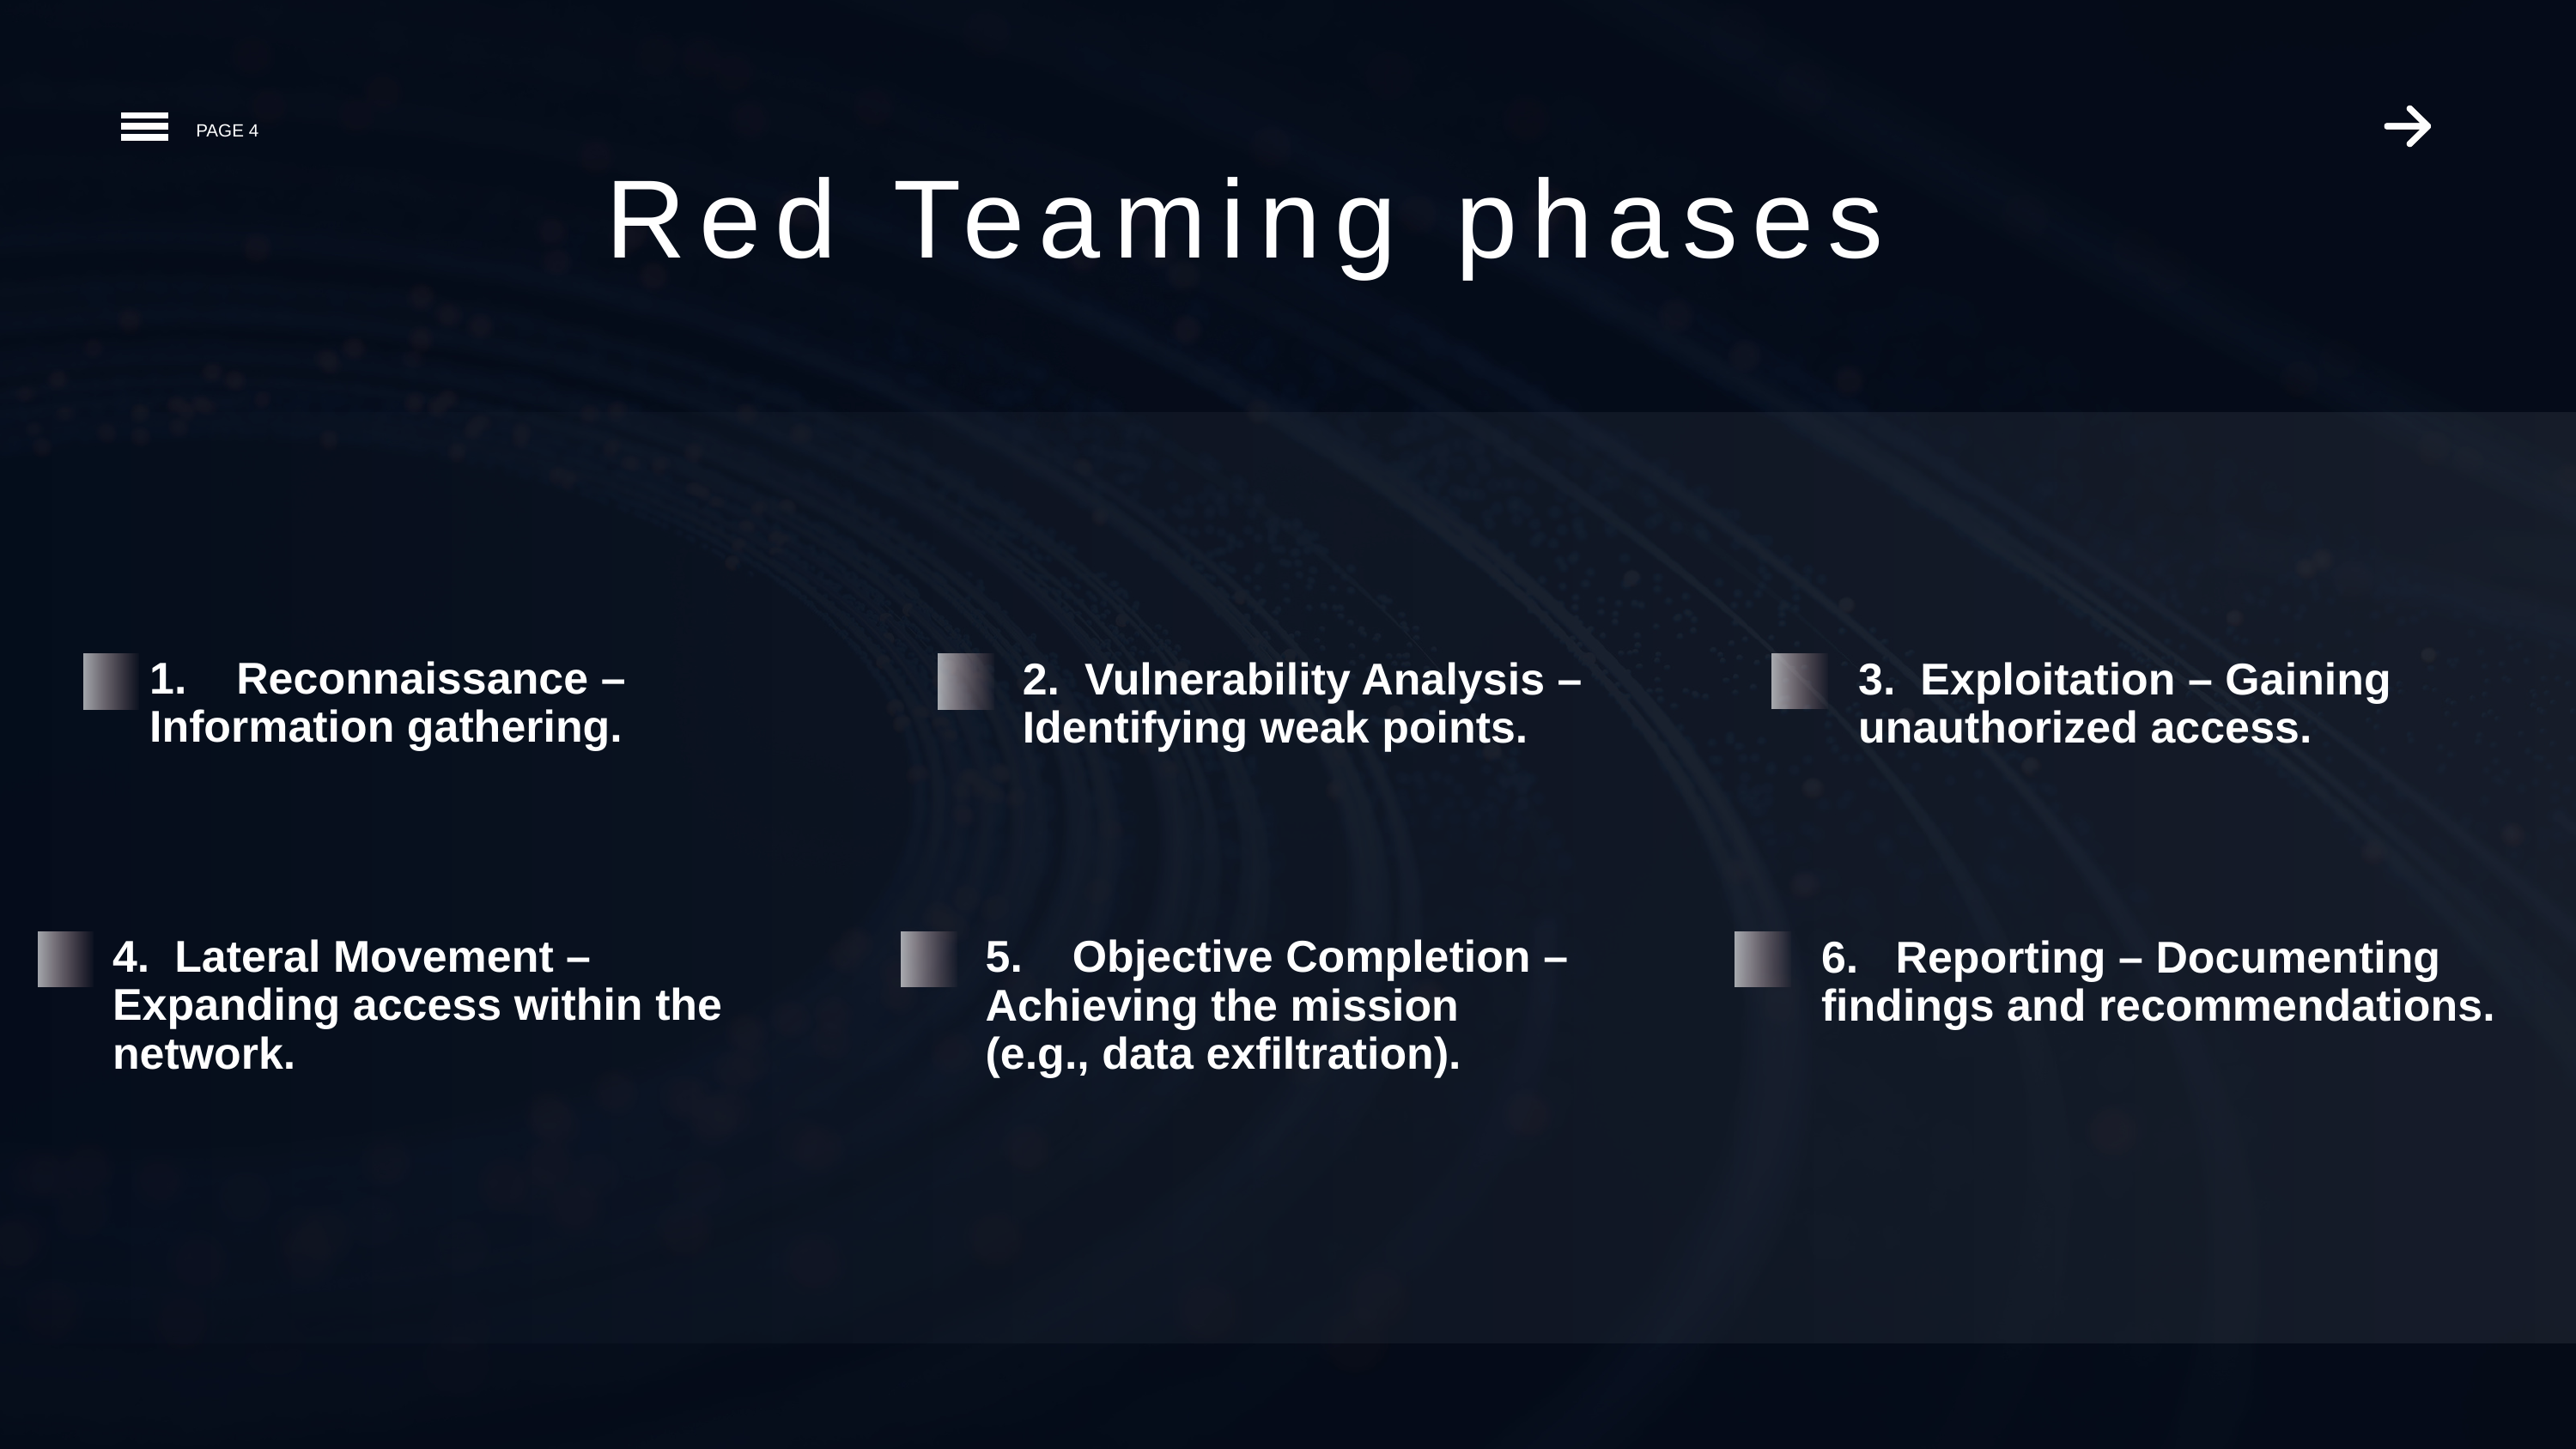

PAGE 4
Red Teaming phases

1.    Reconnaissance – Information gathering.

2.  Vulnerability Analysis – Identifying weak points.

3.  Exploitation – Gaining unauthorized access.

4.  Lateral Movement – Expanding access within the network.

5.    Objective Completion – Achieving the mission
(e.g., data exfiltration).

6.   Reporting – Documenting findings and recommendations.